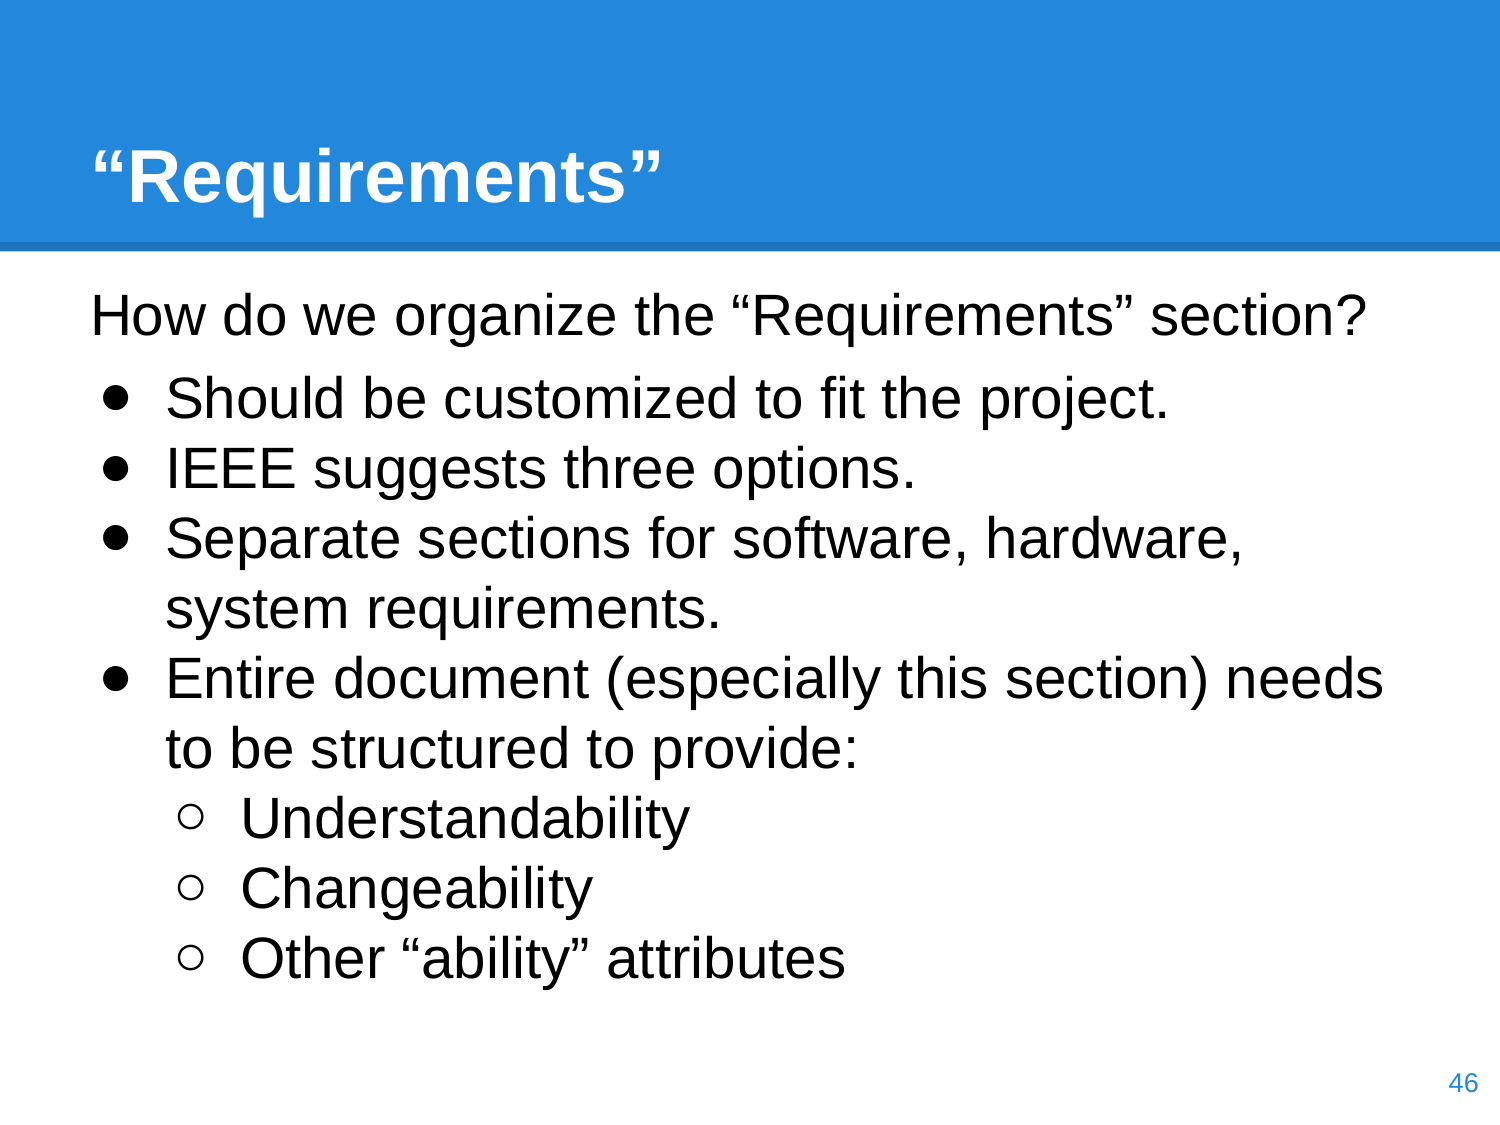

# “Requirements”
How do we organize the “Requirements” section?
Should be customized to fit the project.
IEEE suggests three options.
Separate sections for software, hardware, system requirements.
Entire document (especially this section) needs to be structured to provide:
Understandability
Changeability
Other “ability” attributes
46